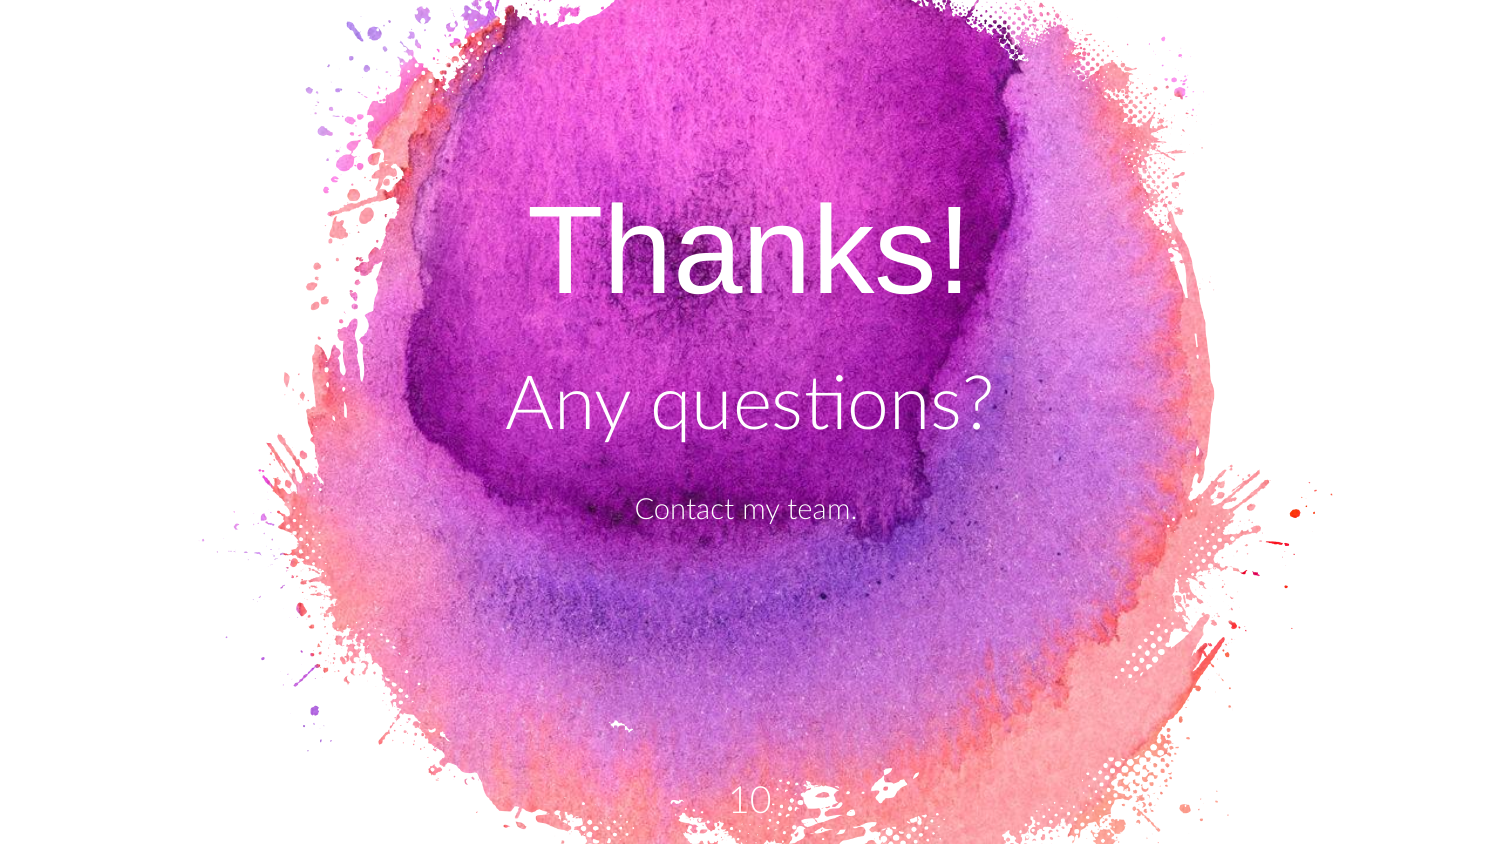

Thanks!
Any questions?
Contact my team.
10